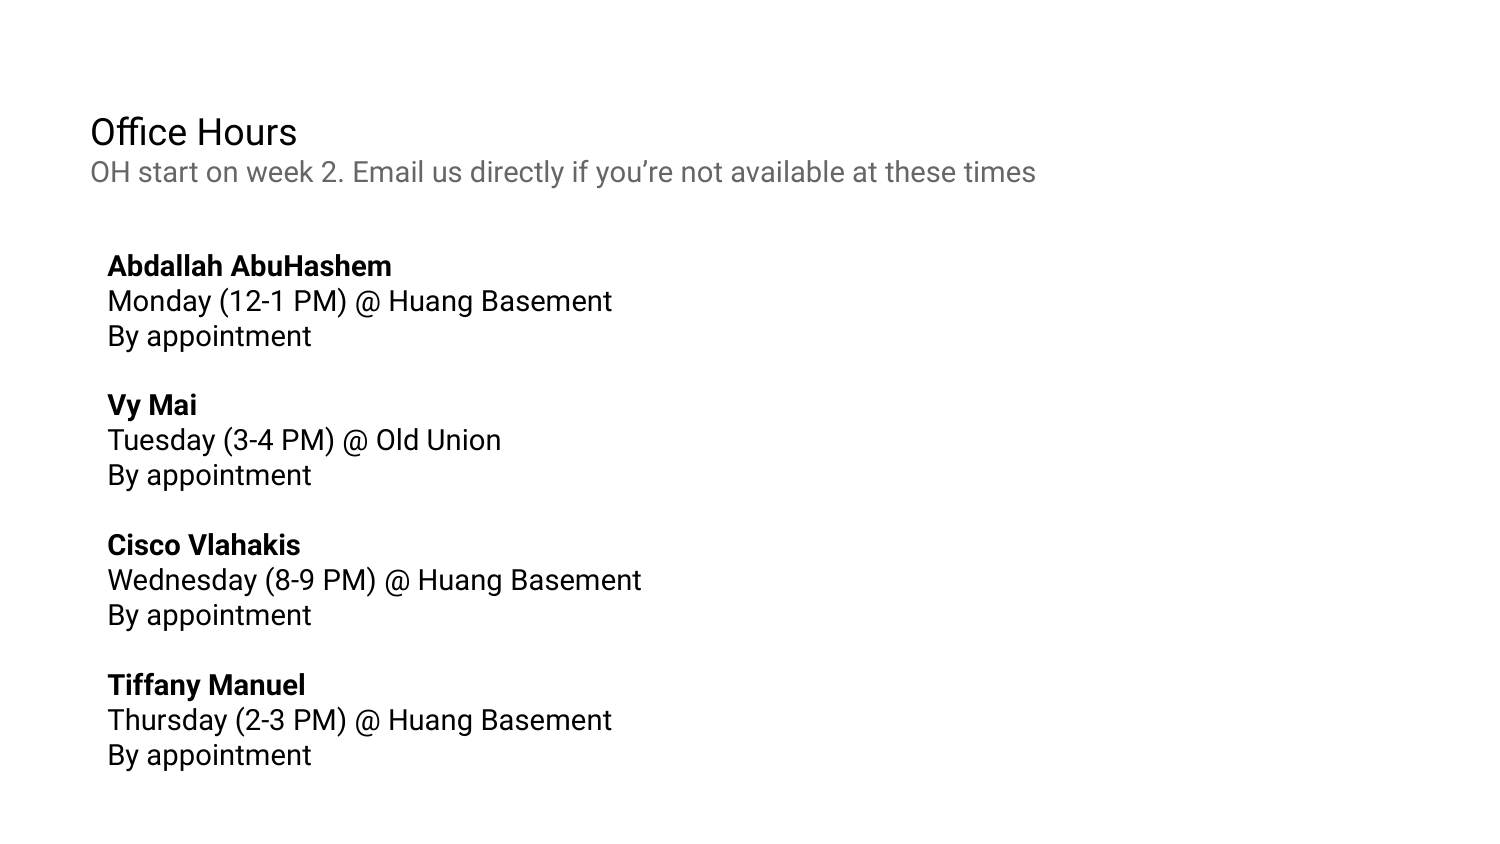

Office Hours
OH start on week 2. Email us directly if you’re not available at these times

Abdallah AbuHashem
Monday (12-1 PM) @ Huang Basement
By appointment

Vy Mai
Tuesday (3-4 PM) @ Old Union
By appointment

Cisco Vlahakis
Wednesday (8-9 PM) @ Huang Basement
By appointment

Tiffany Manuel
Thursday (2-3 PM) @ Huang Basement
By appointment